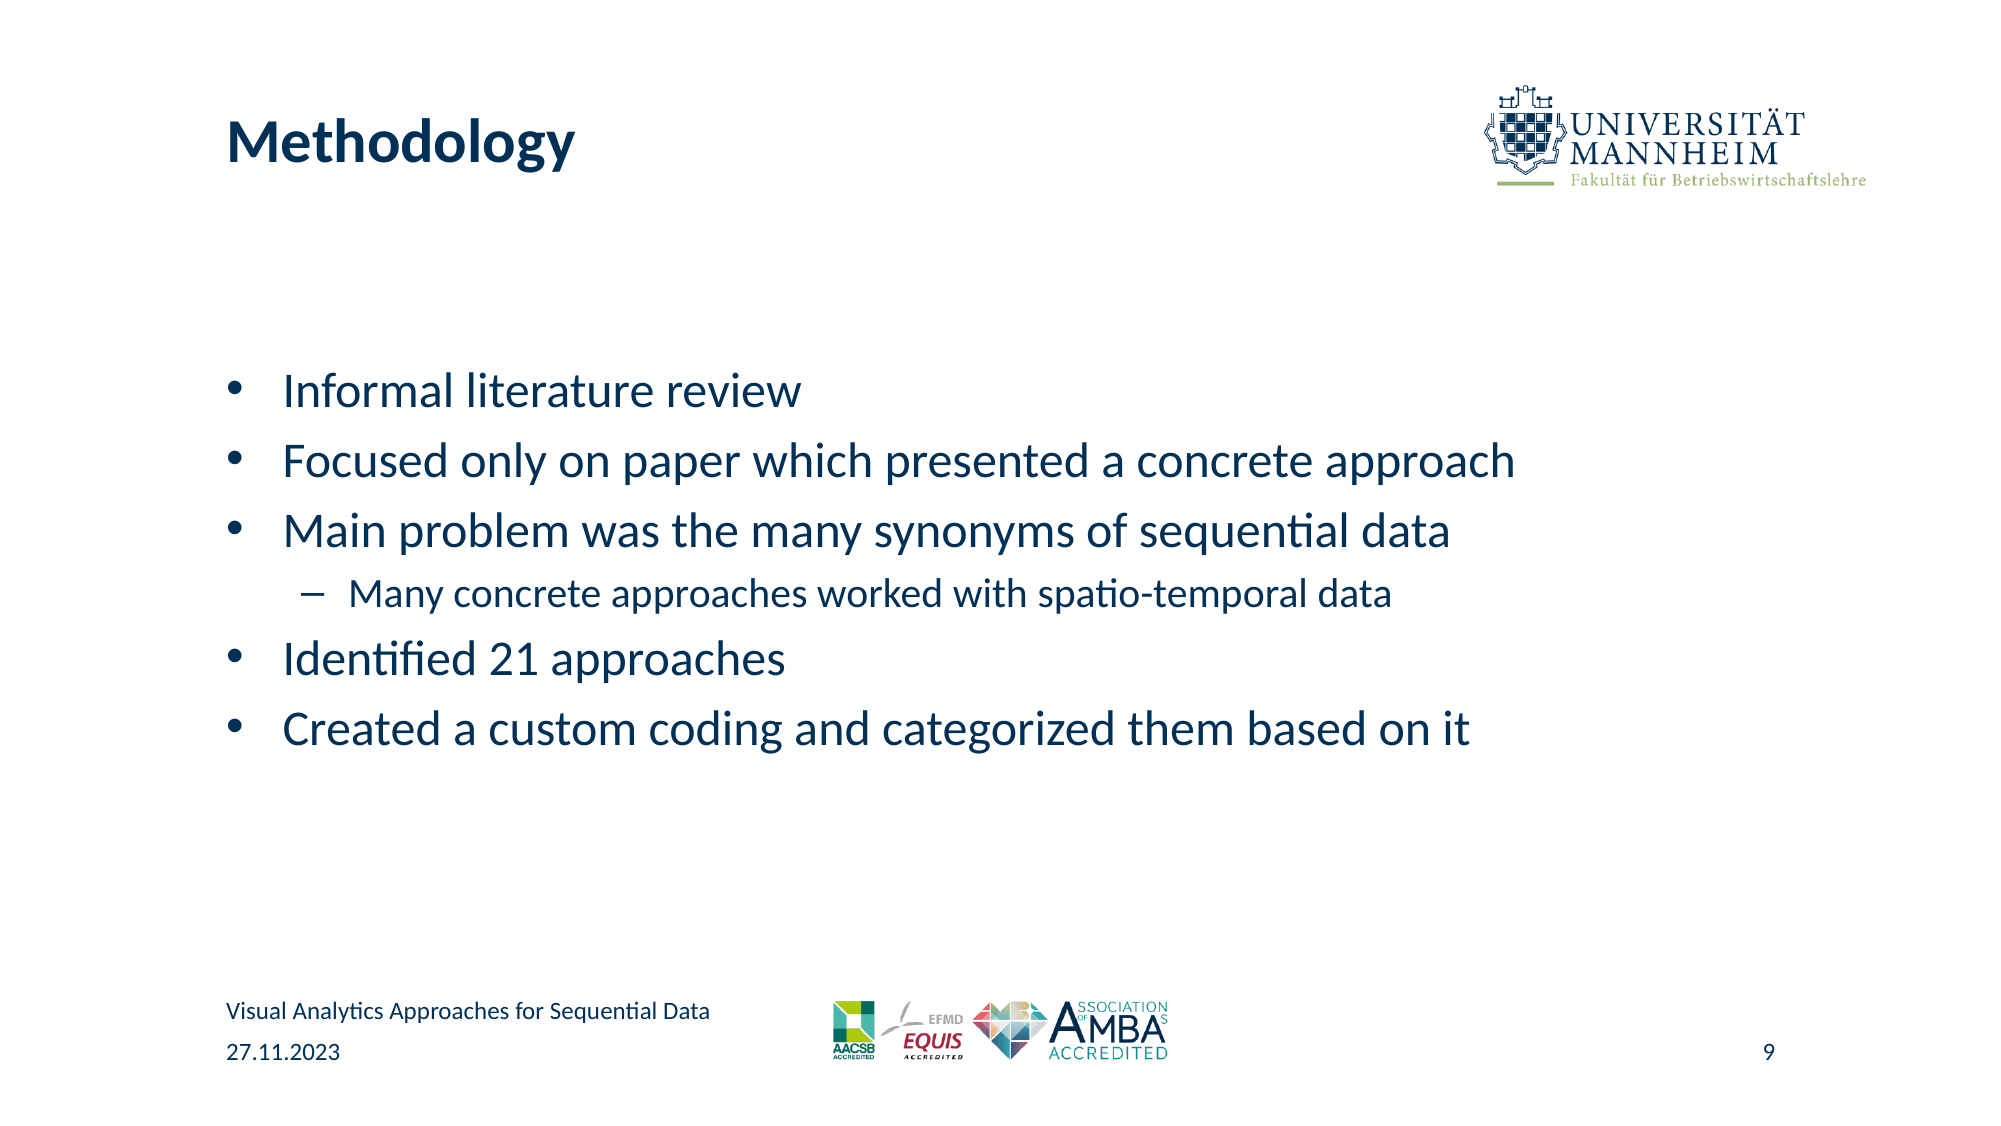

# Methodology
Informal literature review
Focused only on paper which presented a concrete approach
Main problem was the many synonyms of sequential data
Many concrete approaches worked with spatio-temporal data
Identified 21 approaches
Created a custom coding and categorized them based on it

Visual Analytics Approaches for Sequential Data

27.11.2023
9